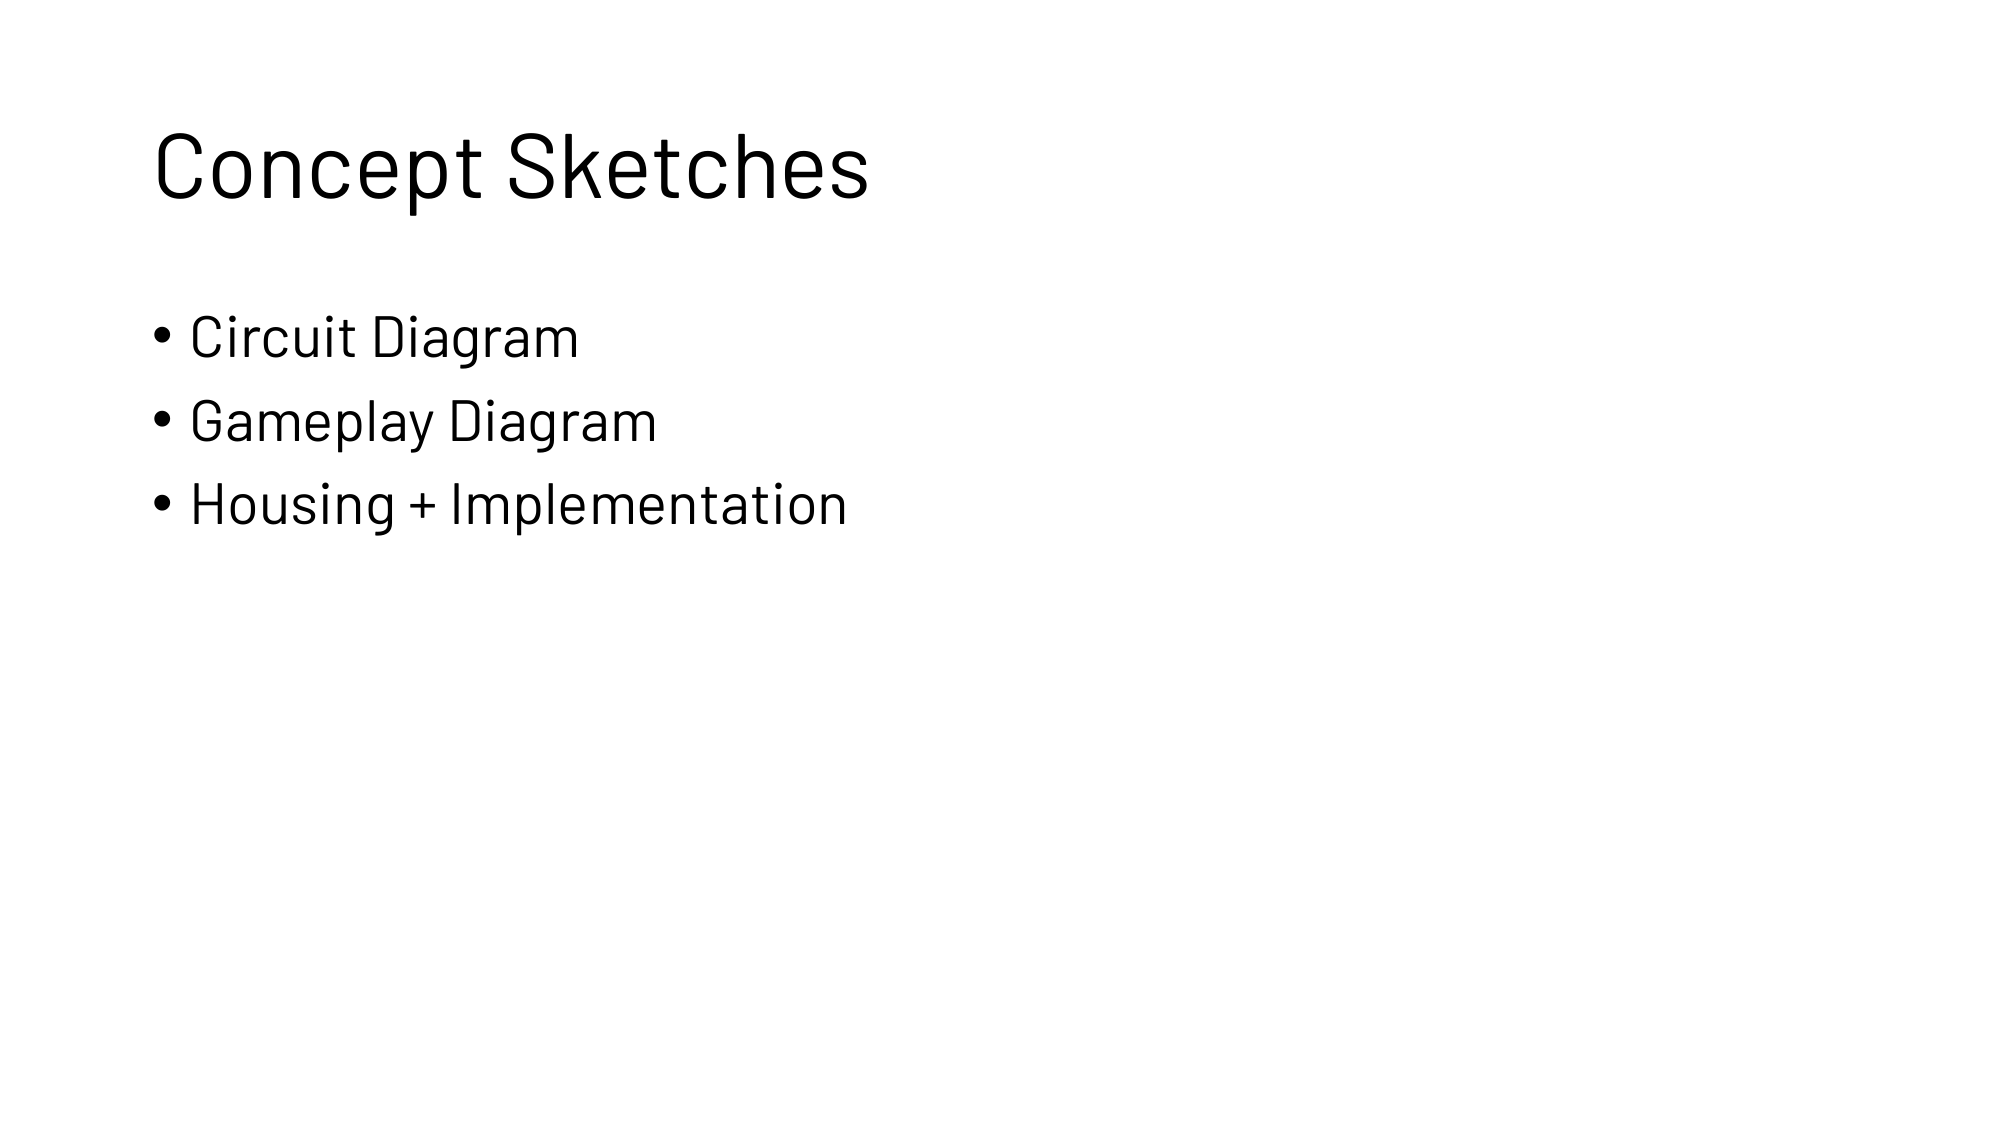

# Concept Sketches
Circuit Diagram
Gameplay Diagram
Housing + Implementation